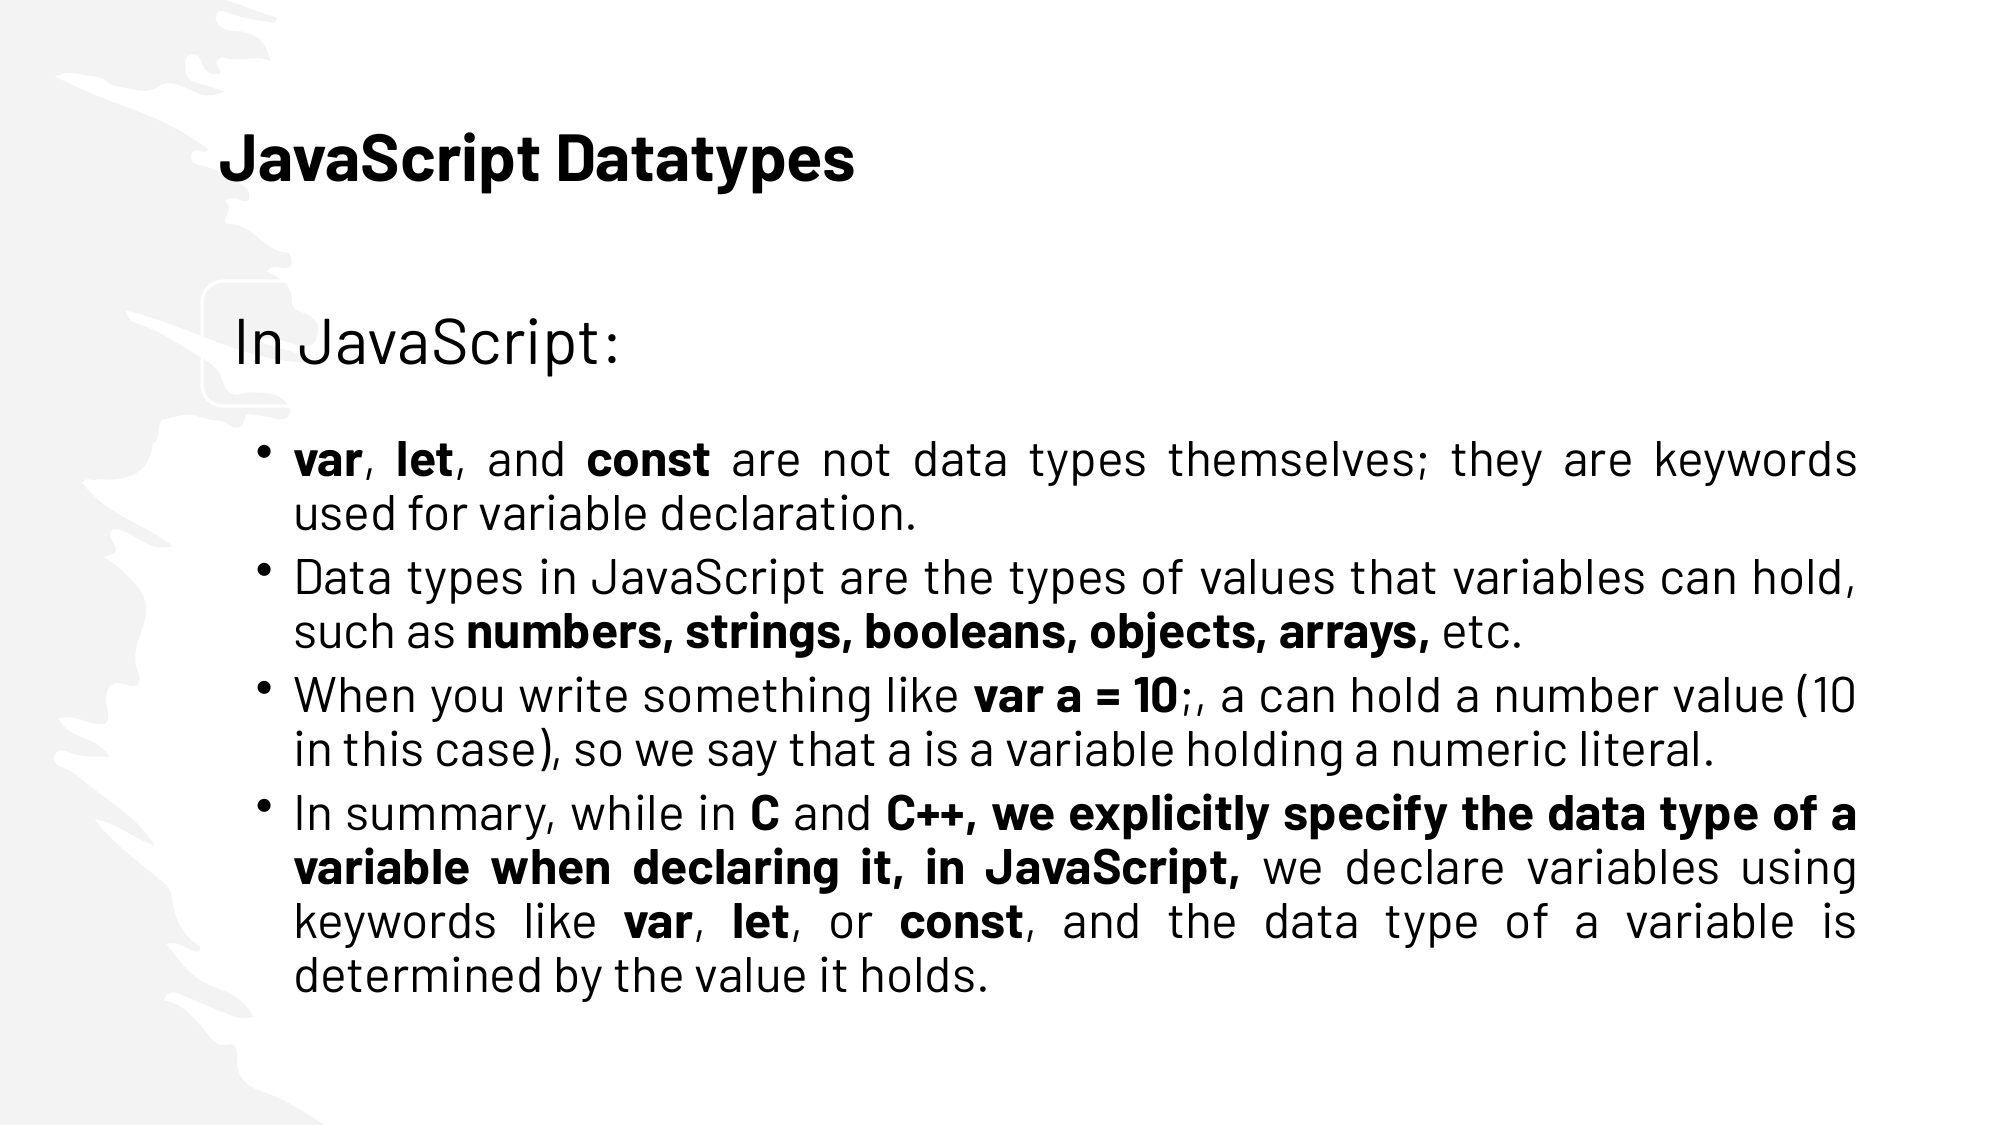

JavaScript Datatypes
In JavaScript:
var, let, and const are not data types themselves; they are keywords used for variable declaration.
Data types in JavaScript are the types of values that variables can hold, such as numbers, strings, booleans, objects, arrays, etc.
When you write something like var a = 10;, a can hold a number value (10 in this case), so we say that a is a variable holding a numeric literal.
In summary, while in C and C++, we explicitly specify the data type of a variable when declaring it, in JavaScript, we declare variables using keywords like var, let, or const, and the data type of a variable is determined by the value it holds.